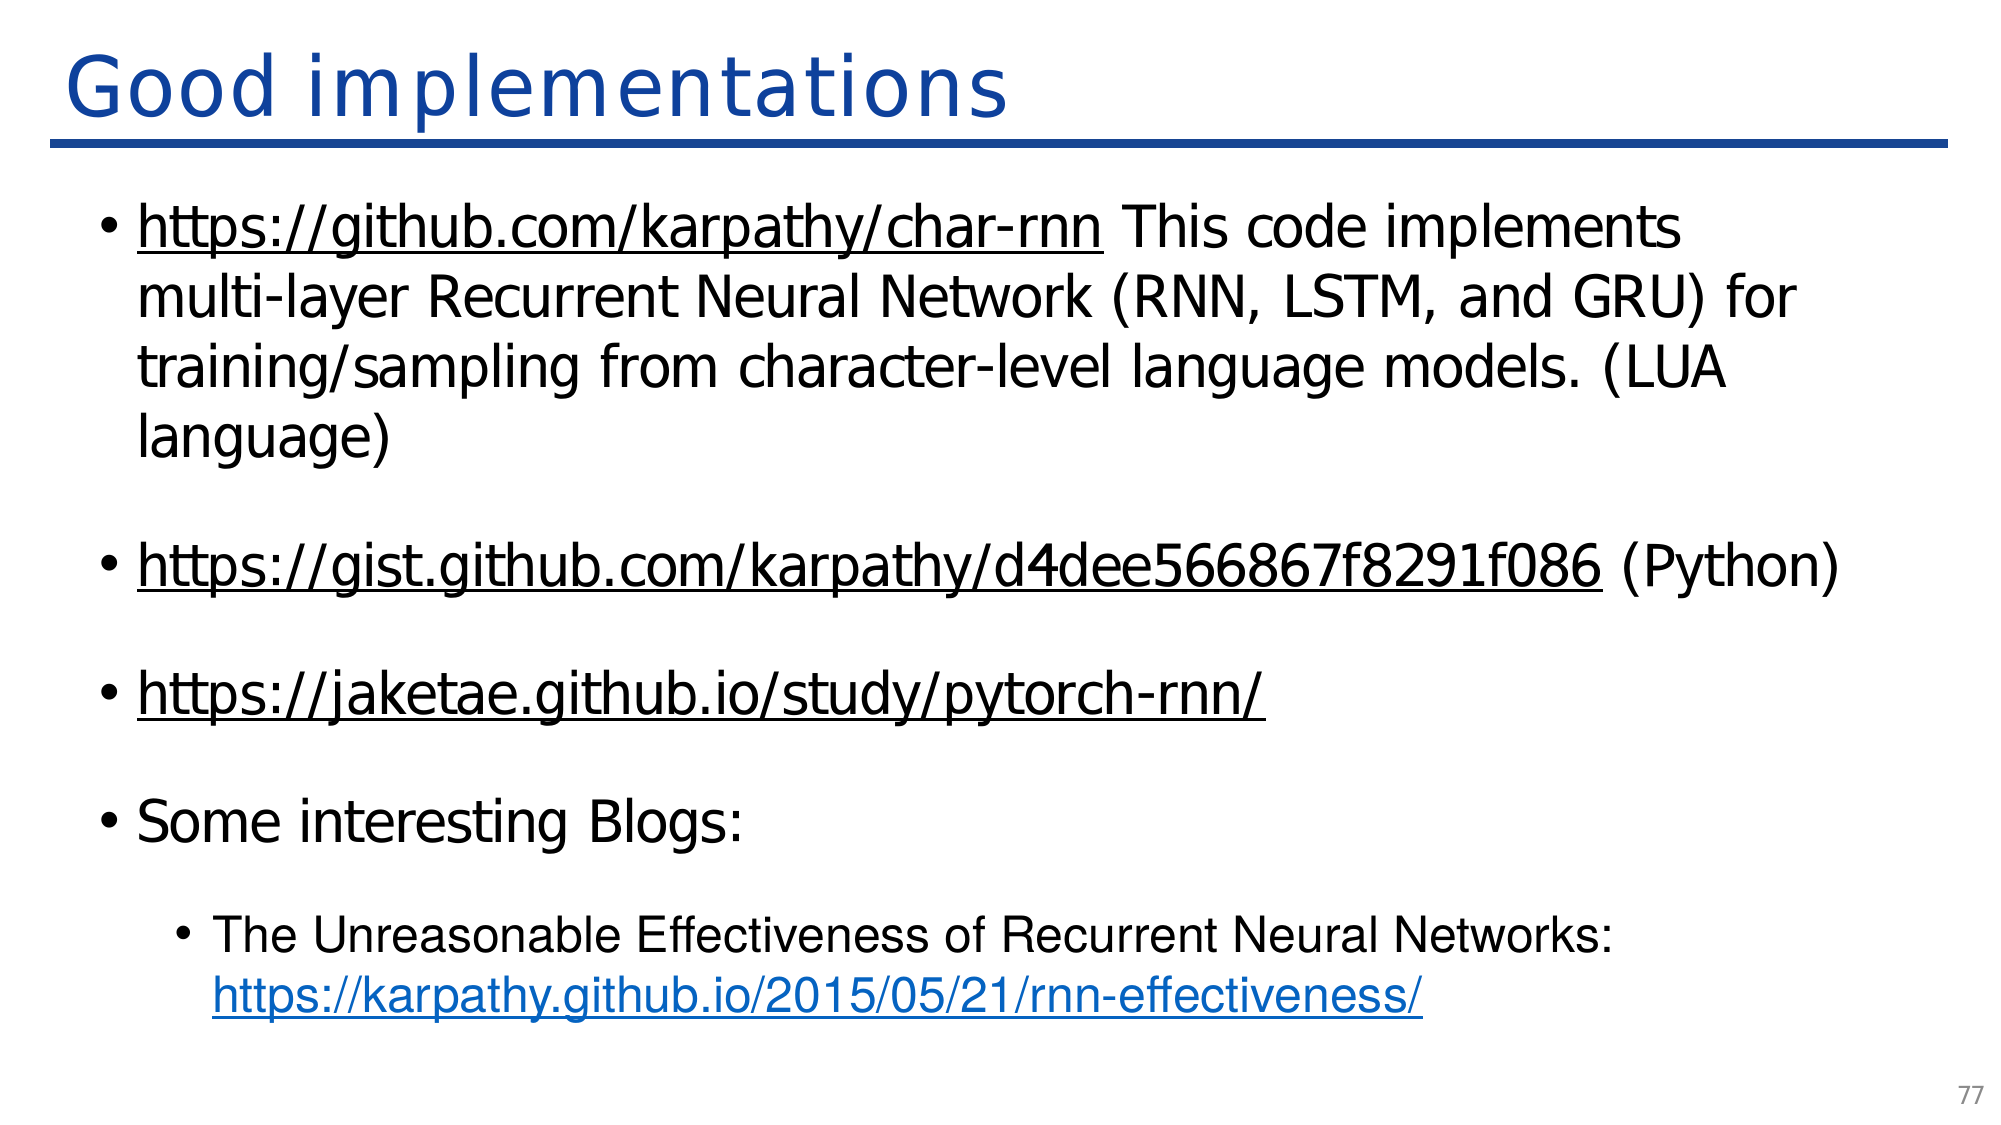

# Good implementations
https://github.com/karpathy/char-rnn This code implements multi-layer Recurrent Neural Network (RNN, LSTM, and GRU) for training/sampling from character-level language models. (LUA language)
https://gist.github.com/karpathy/d4dee566867f8291f086 (Python)
https://jaketae.github.io/study/pytorch-rnn/
Some interesting Blogs:
The Unreasonable Effectiveness of Recurrent Neural Networks: https://karpathy.github.io/2015/05/21/rnn-effectiveness/

77